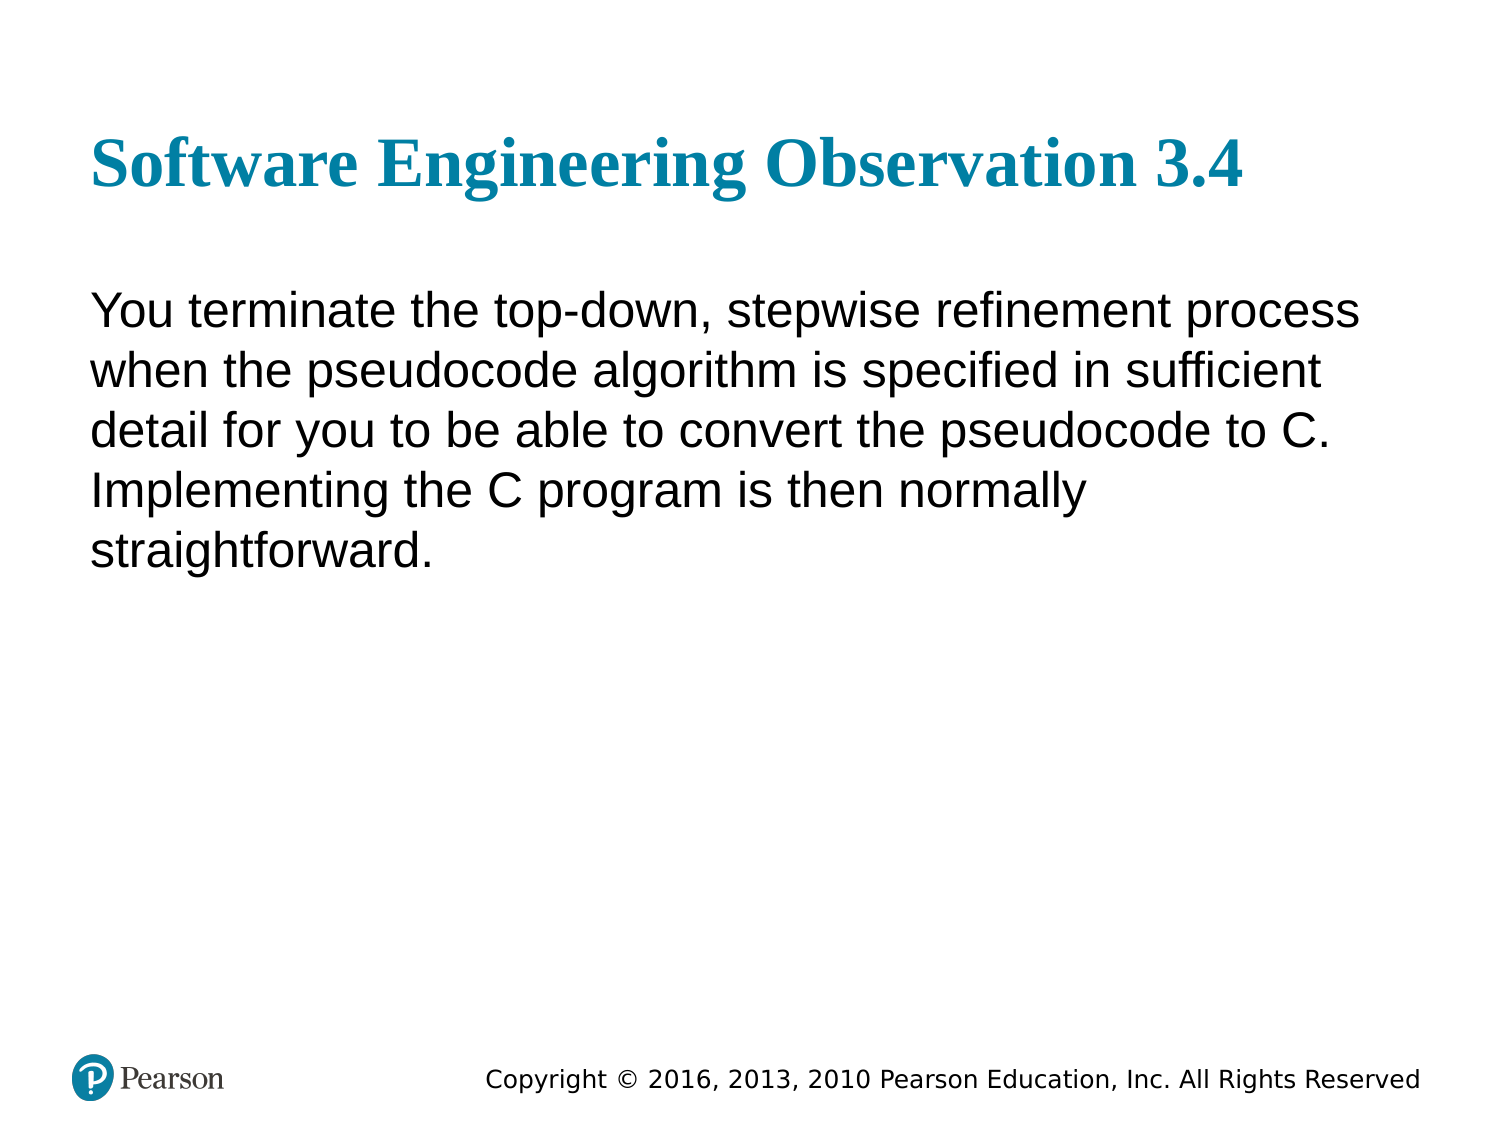

# Software Engineering Observation 3.4
You terminate the top-down, stepwise refinement process when the pseudocode algorithm is specified in sufficient detail for you to be able to convert the pseudocode to C. Implementing the C program is then normally straightforward.